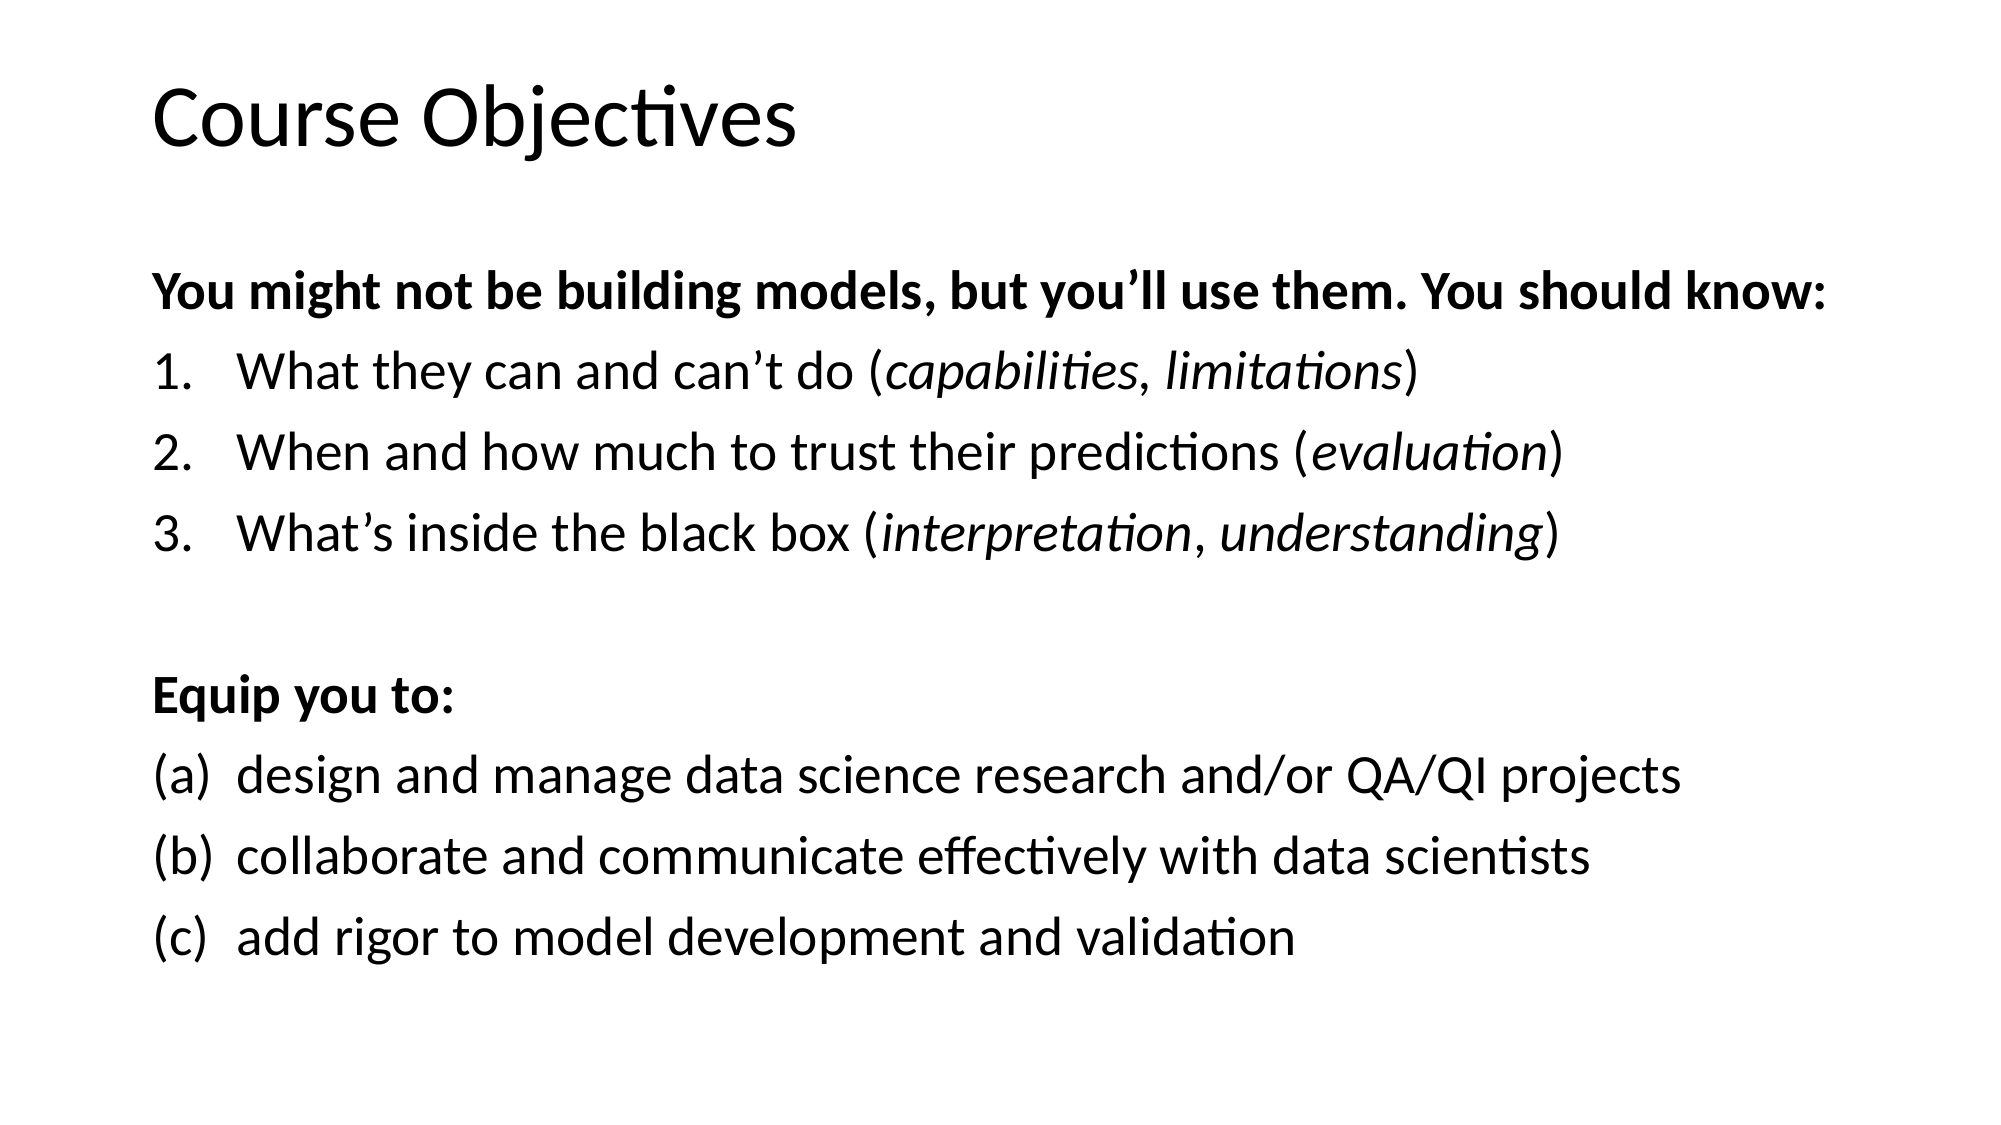

# Course Objectives
You might not be building models, but you’ll use them. You should know:
What they can and can’t do (capabilities, limitations)
When and how much to trust their predictions (evaluation)
What’s inside the black box (interpretation, understanding)

Equip you to:
design and manage data science research and/or QA/QI projects
collaborate and communicate effectively with data scientists
add rigor to model development and validation